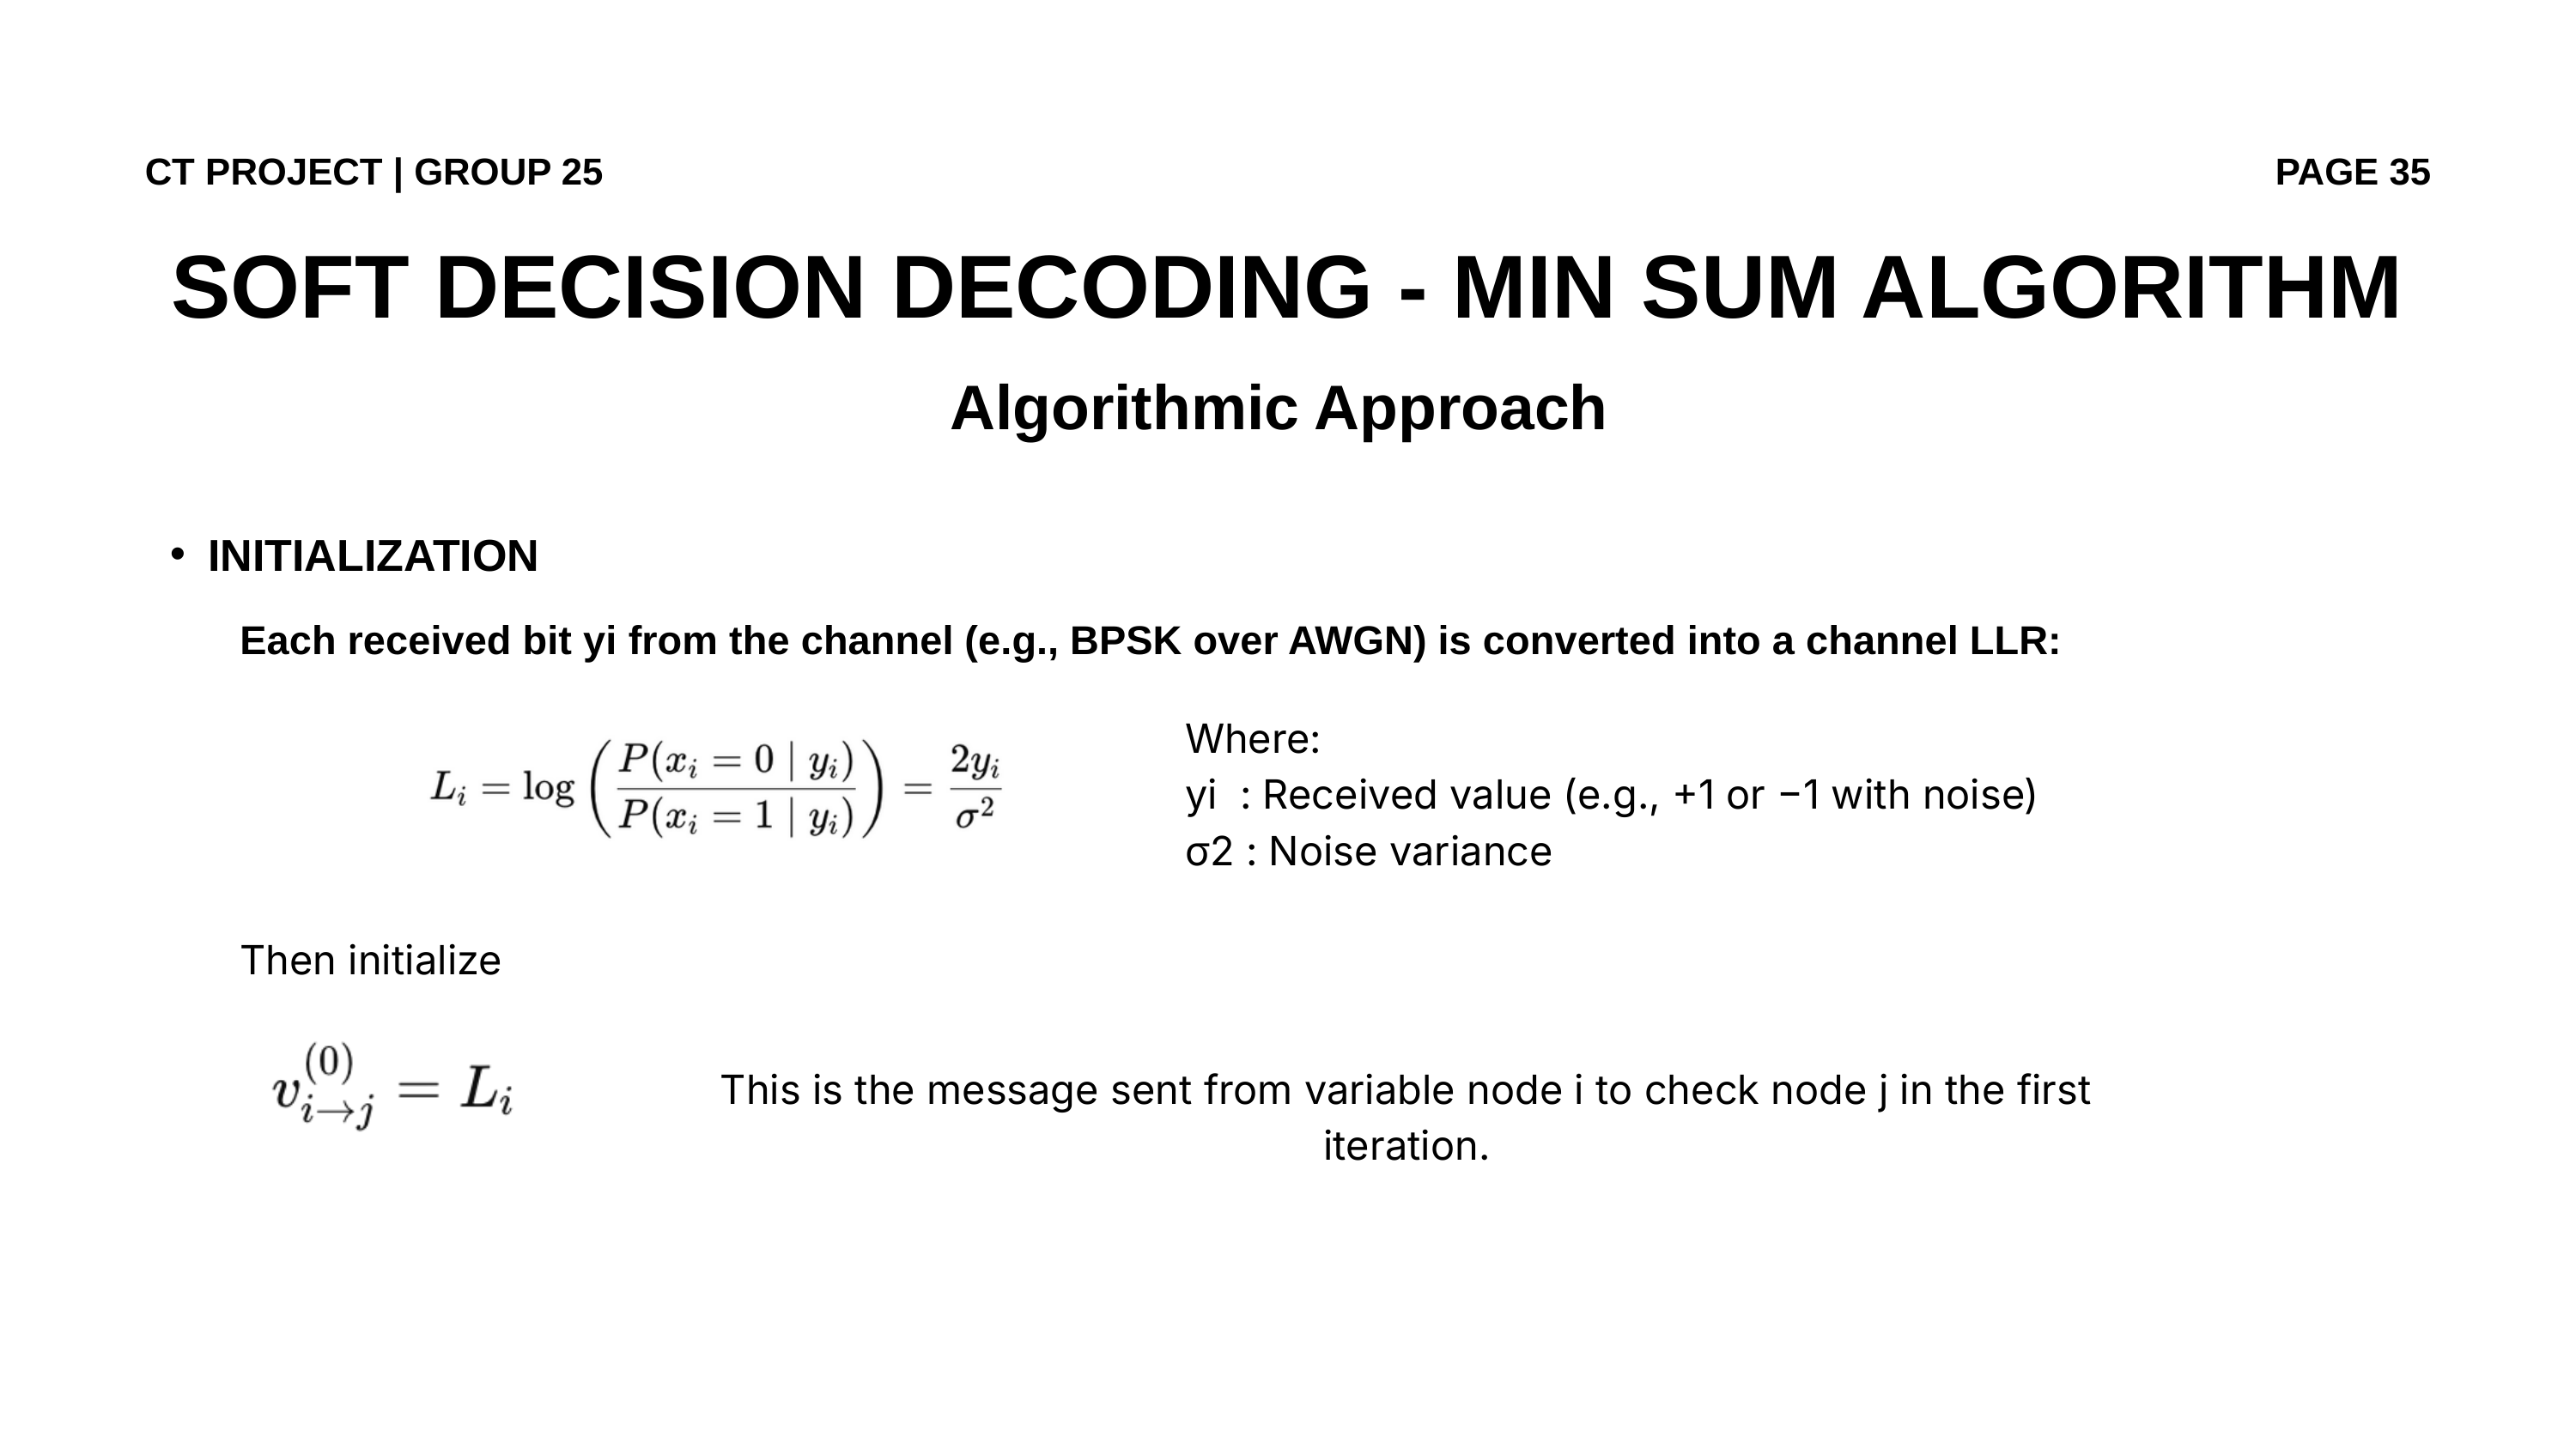

CT PROJECT | GROUP 25
PAGE 35
SOFT DECISION DECODING - MIN SUM ALGORITHM
Algorithmic Approach
INITIALIZATION
Each received bit yi​ from the channel (e.g., BPSK over AWGN) is converted into a channel LLR:
Where:
yi  : Received value (e.g., +1 or −1 with noise)
σ2 : Noise variance

Then initialize

This is the message sent from variable node i to check node j in the first iteration.